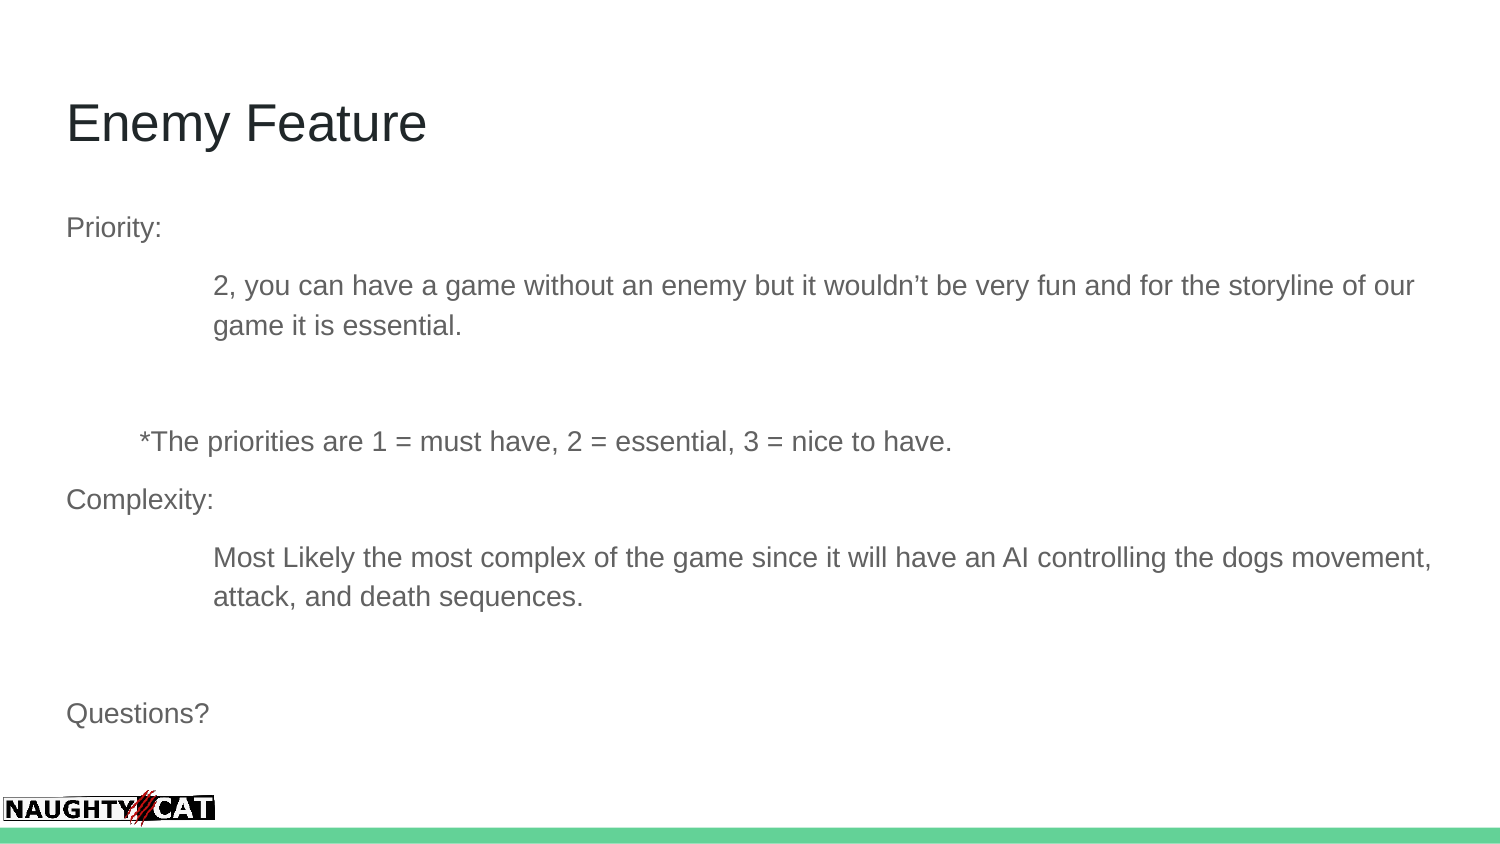

# Enemy Feature
Priority:
2, you can have a game without an enemy but it wouldn’t be very fun and for the storyline of our game it is essential.

*The priorities are 1 = must have, 2 = essential, 3 = nice to have.
Complexity:
Most Likely the most complex of the game since it will have an AI controlling the dogs movement, attack, and death sequences.

Questions?